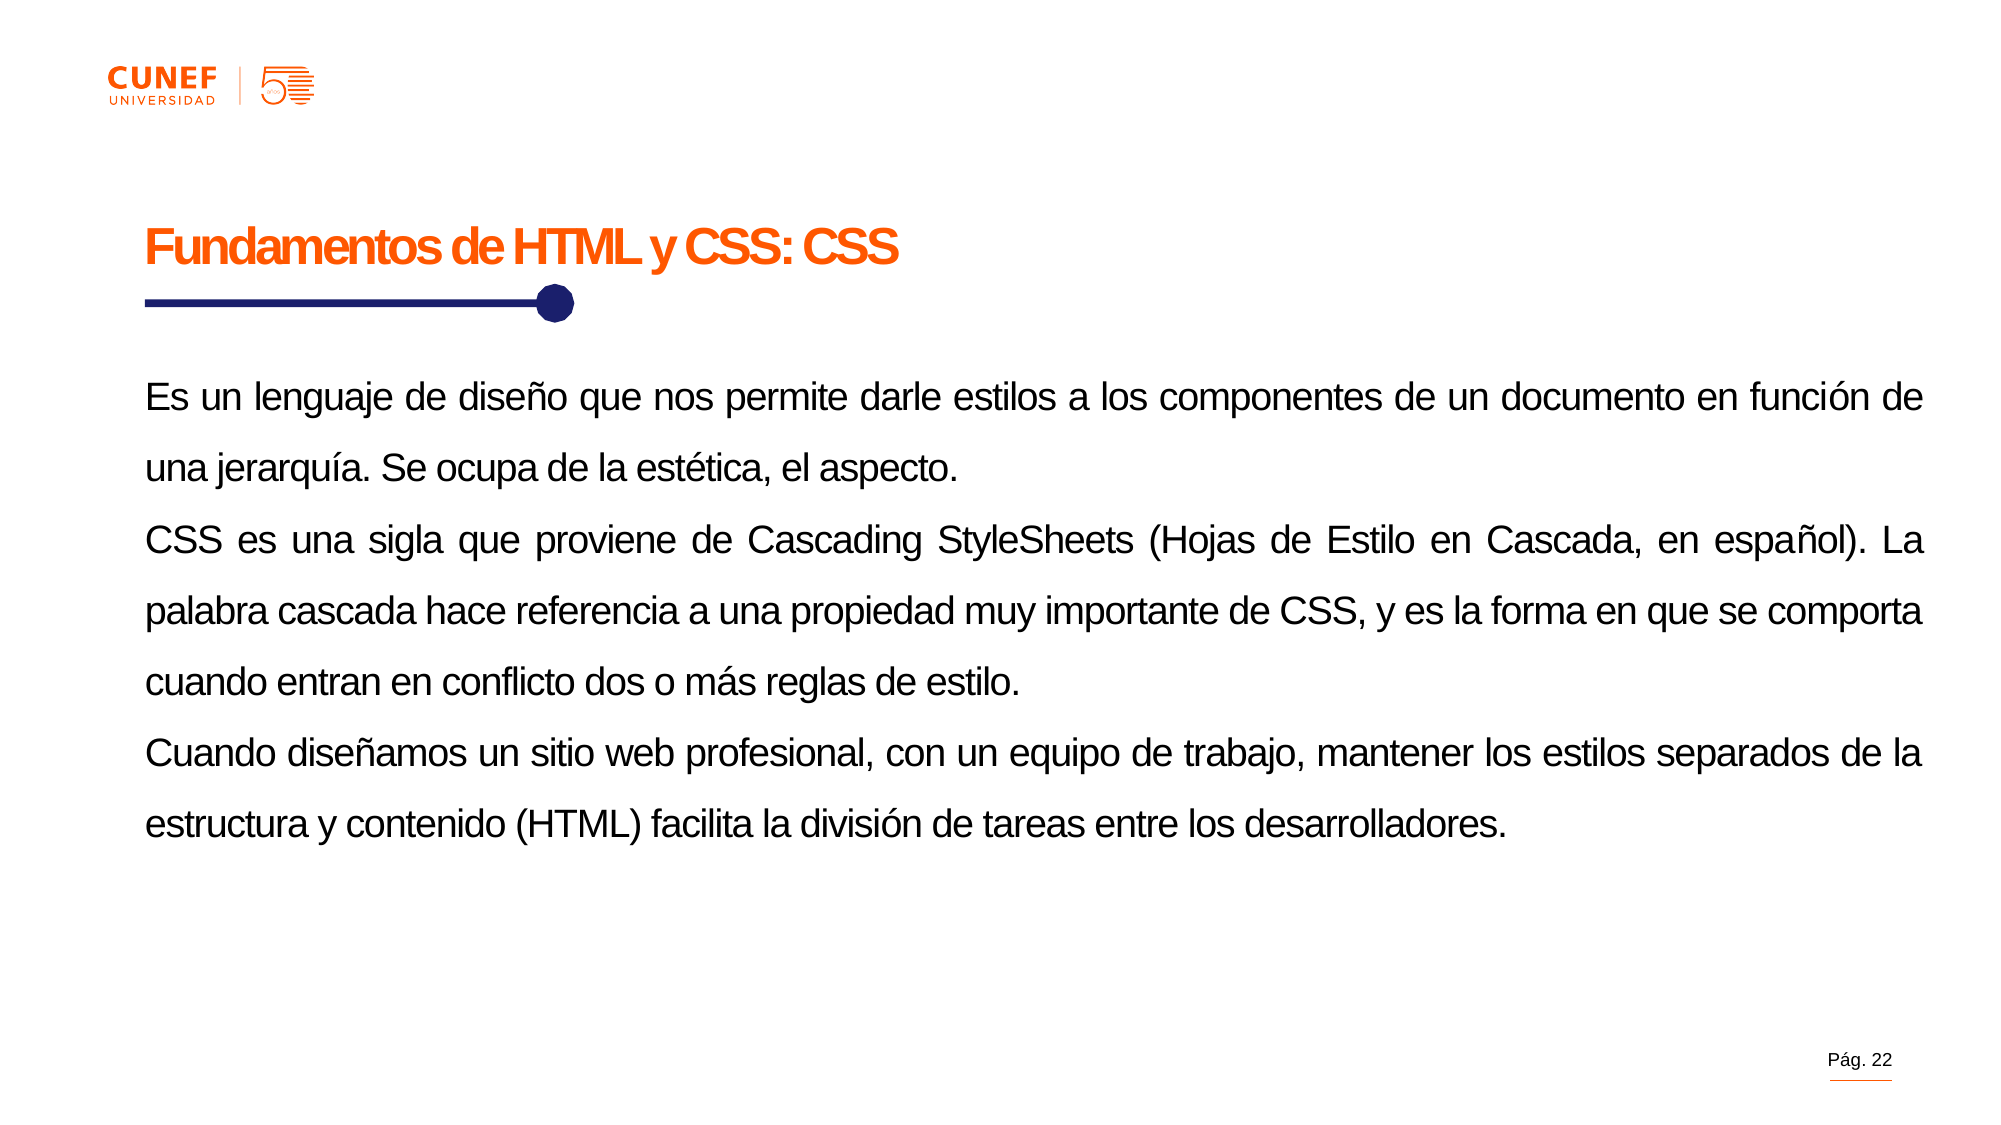

Fundamentos de HTML y CSS: CSS

Es un lenguaje de diseño que nos permite darle estilos a los componentes de un documento en función de una jerarquía. Se ocupa de la estética, el aspecto.
CSS es una sigla que proviene de Cascading StyleSheets (Hojas de Estilo en Cascada, en español). La palabra cascada hace referencia a una propiedad muy importante de CSS, y es la forma en que se comporta cuando entran en conflicto dos o más reglas de estilo.
Cuando diseñamos un sitio web profesional, con un equipo de trabajo, mantener los estilos separados de la estructura y contenido (HTML) facilita la división de tareas entre los desarrolladores.